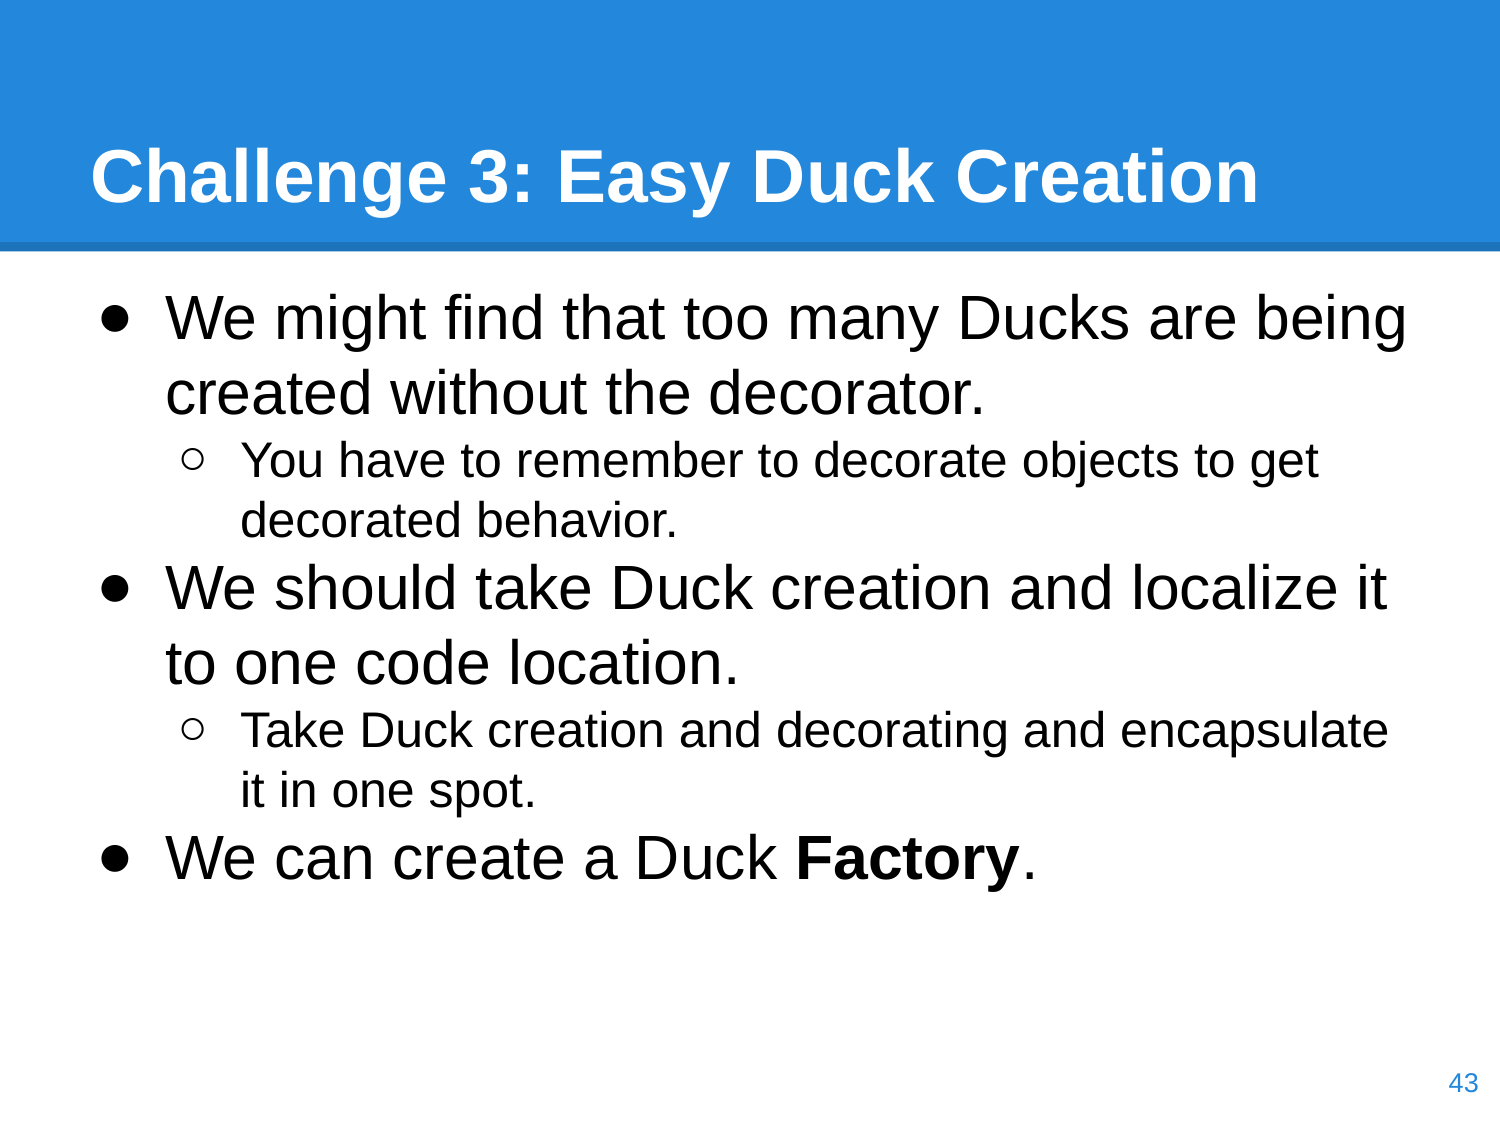

# Challenge 3: Easy Duck Creation
We might find that too many Ducks are being created without the decorator.
You have to remember to decorate objects to get decorated behavior.
We should take Duck creation and localize it to one code location.
Take Duck creation and decorating and encapsulate it in one spot.
We can create a Duck Factory.
43